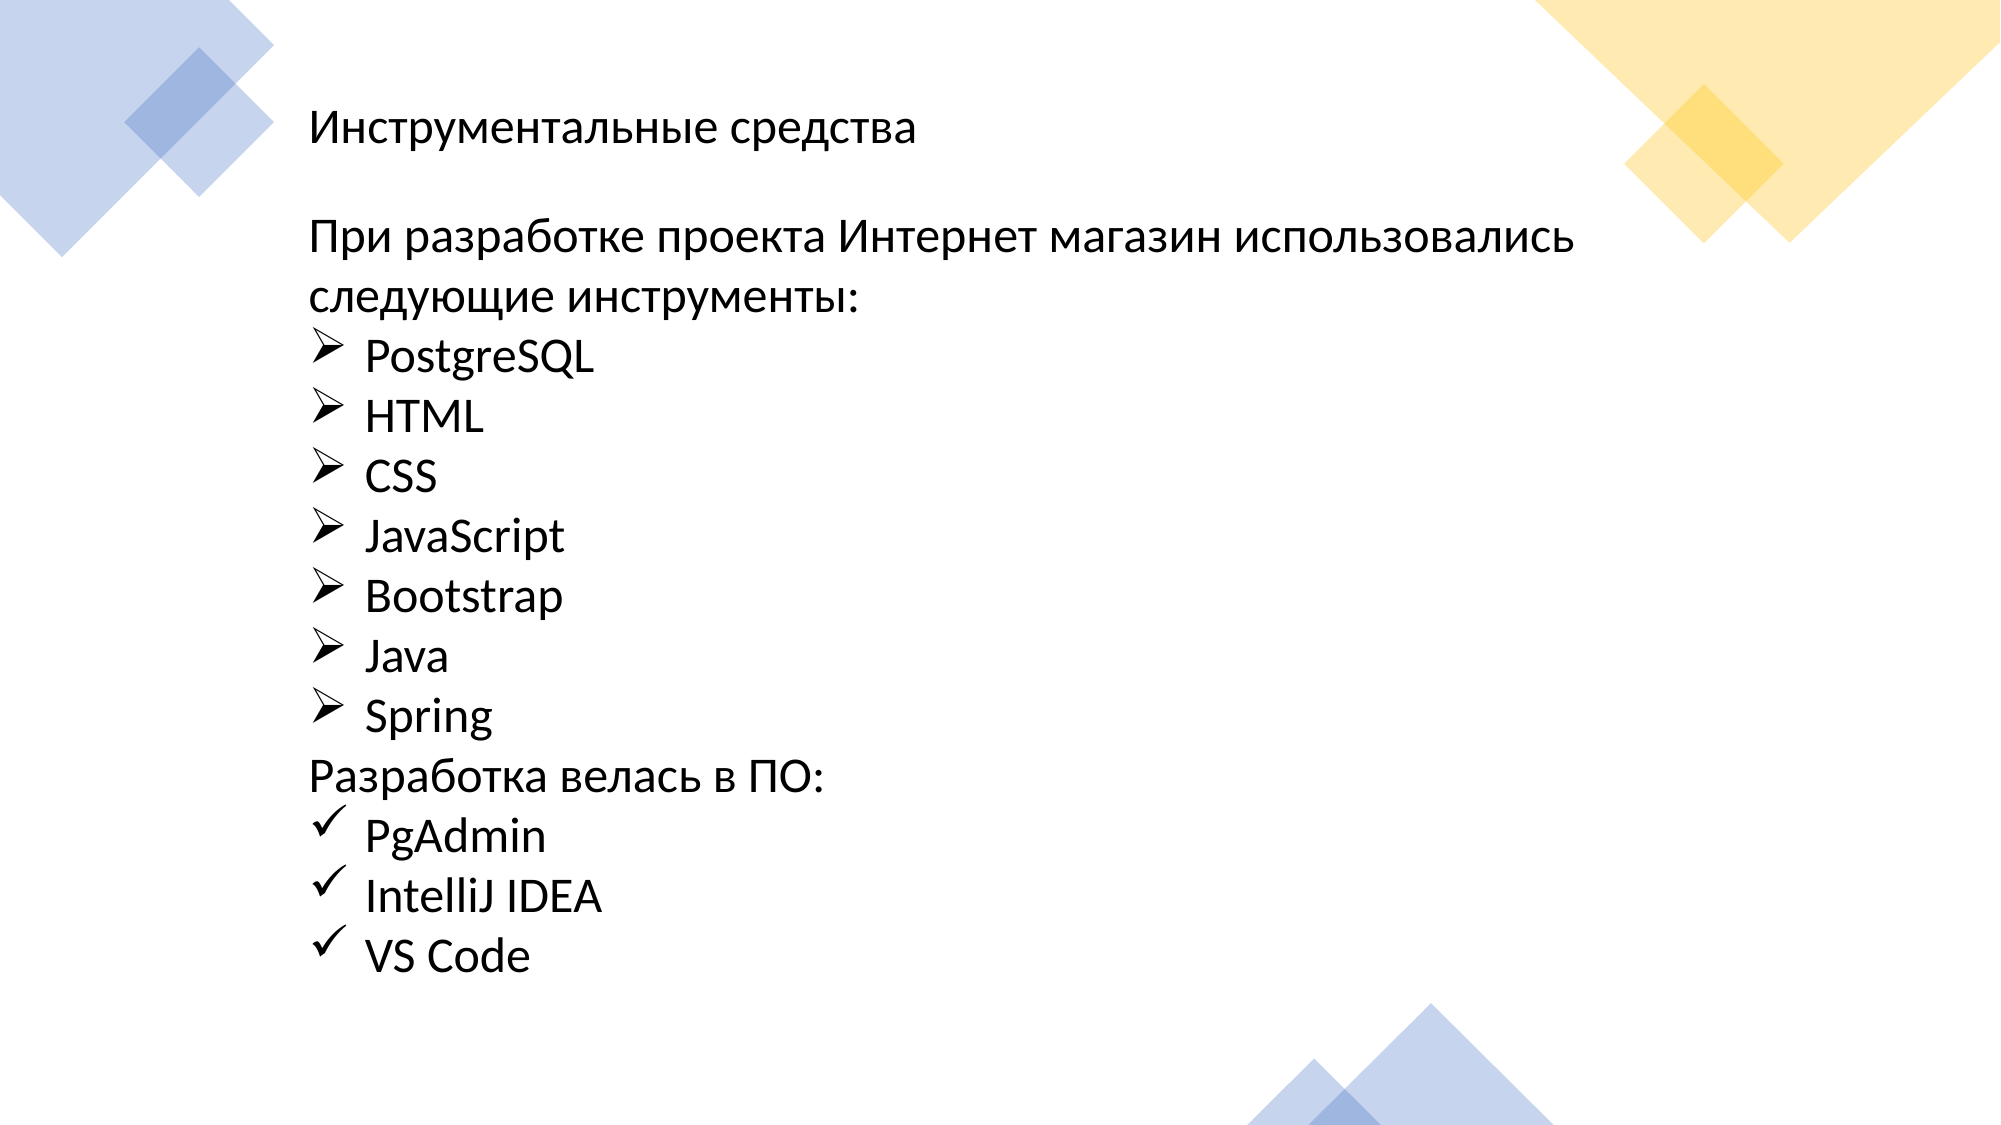

Инструментальные средства

При разработке проекта Интернет магазин использовались следующие инструменты:
PostgreSQL
HTML
CSS
JavaScript
Bootstrap
Java
Spring
Разработка велась в ПО:
PgAdmin
IntelliJ IDEA
VS Code